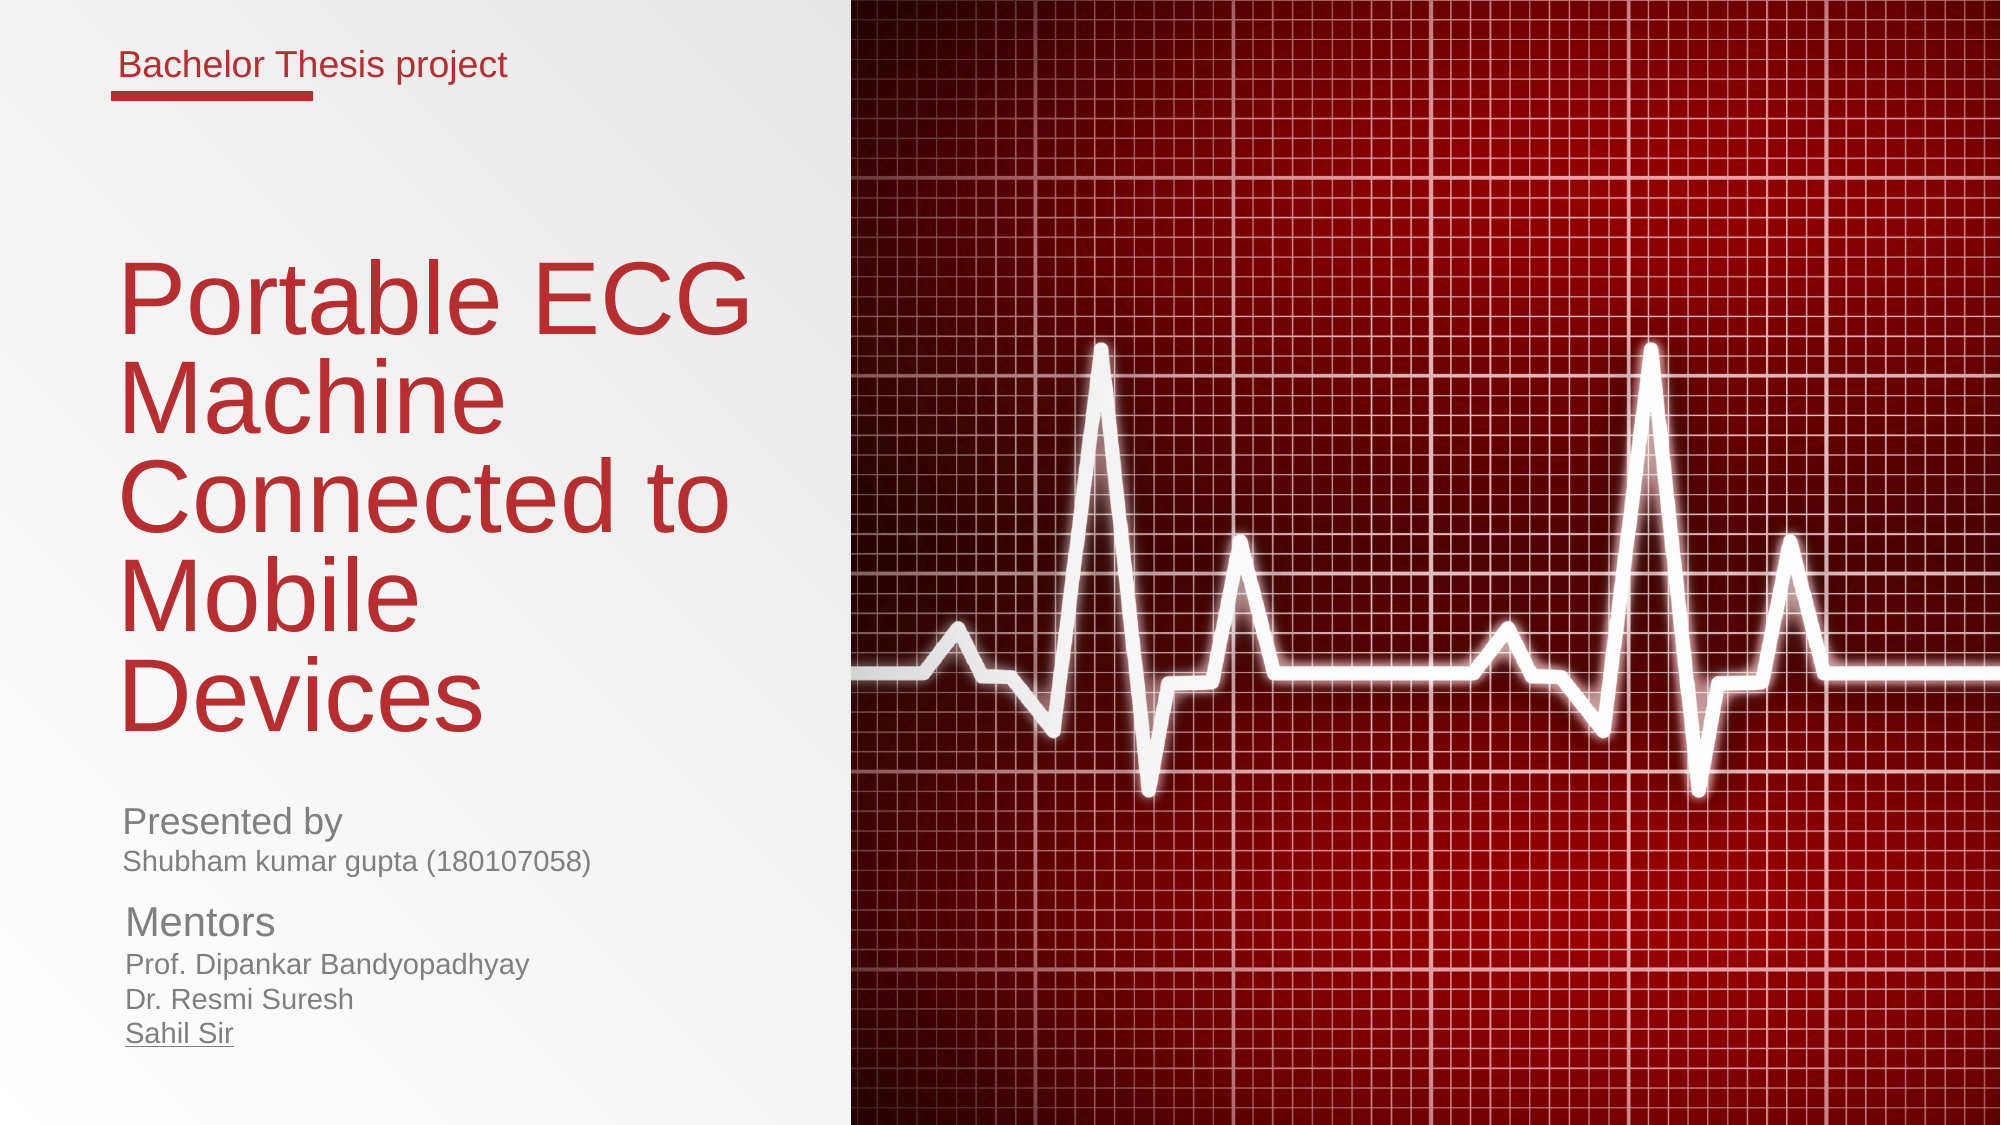

Bachelor Thesis project

# Portable ECG Machine Connected to Mobile Devices
Presented by
Shubham kumar gupta (180107058)
Mentors
Prof. Dipankar Bandyopadhyay
Dr. Resmi Suresh
Sahil Sir